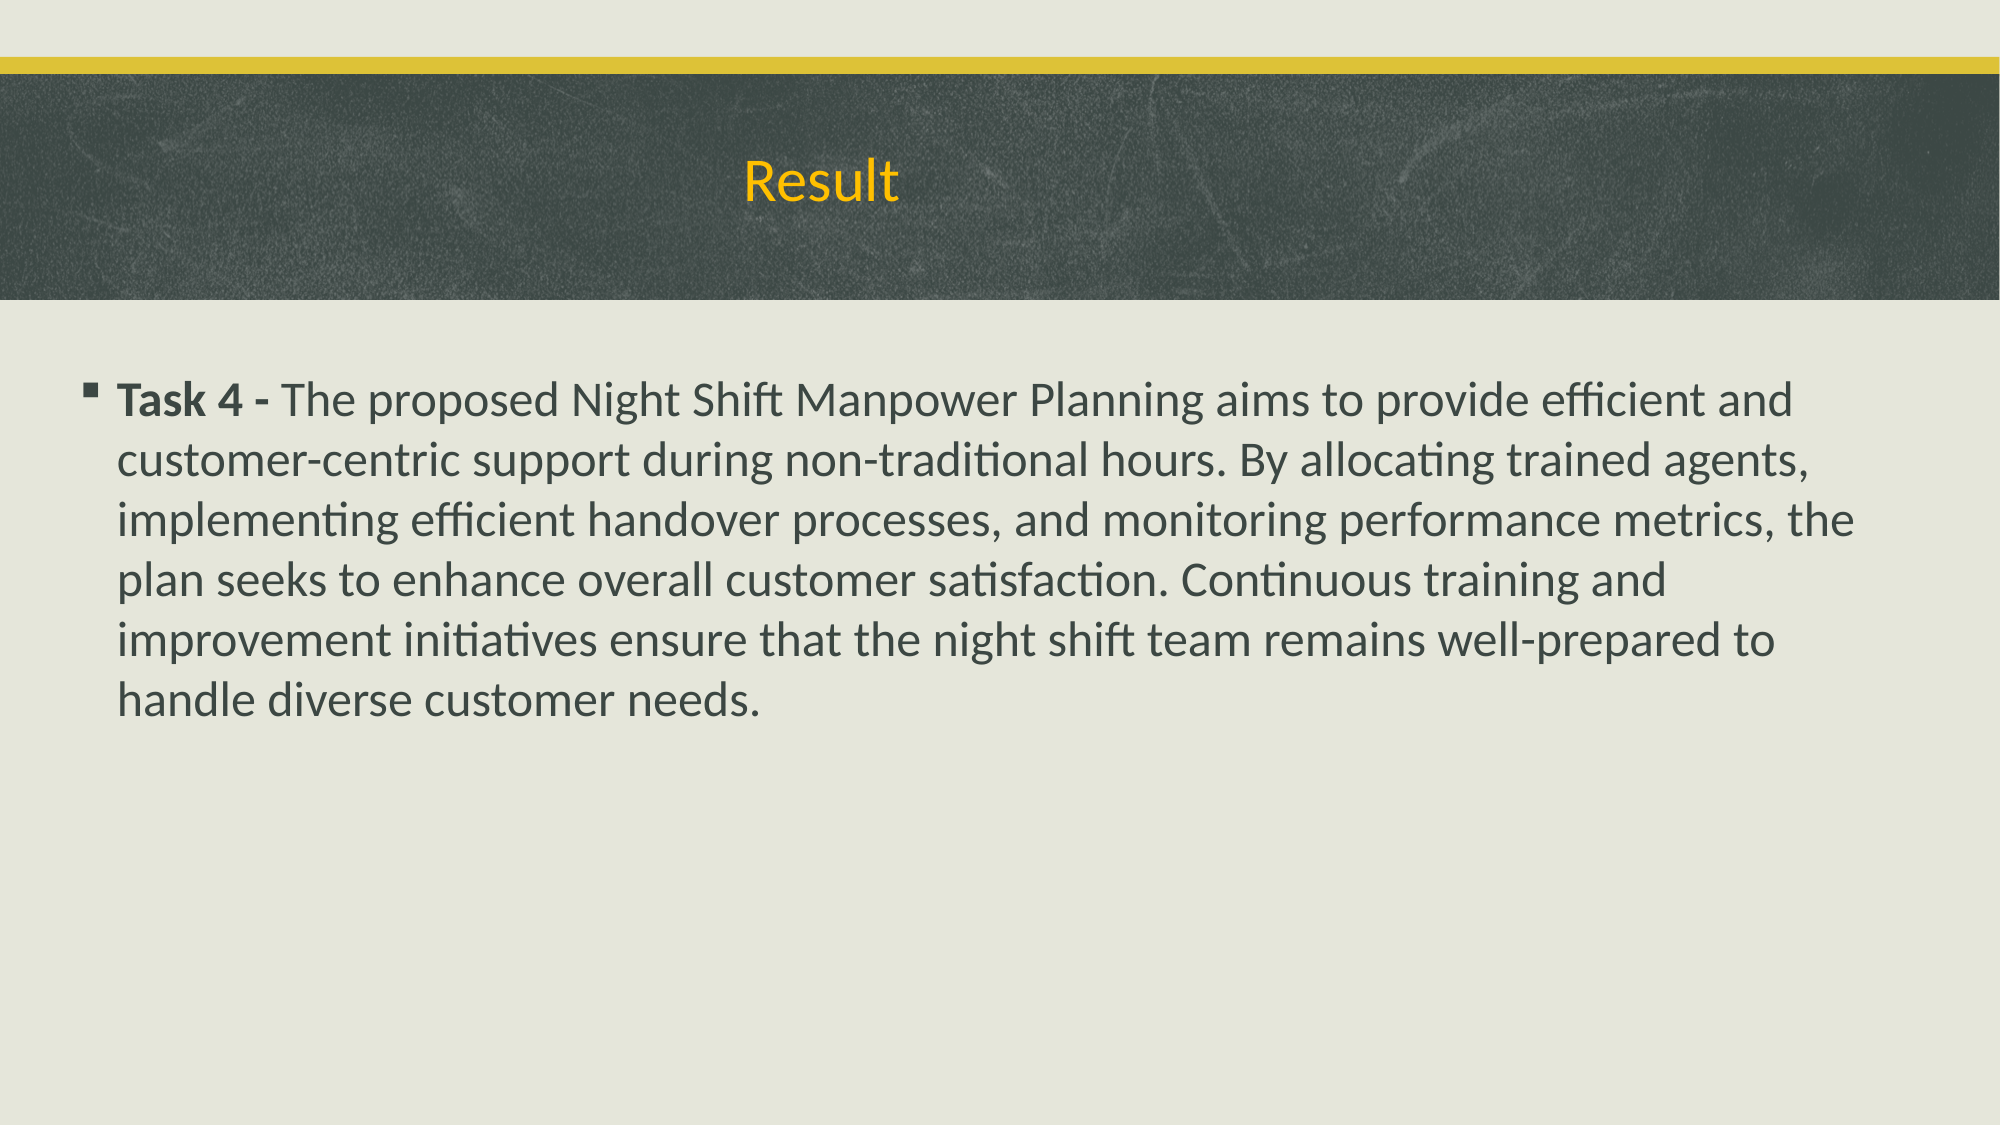

# Result
Task 4 - The proposed Night Shift Manpower Planning aims to provide efficient and customer-centric support during non-traditional hours. By allocating trained agents, implementing efficient handover processes, and monitoring performance metrics, the plan seeks to enhance overall customer satisfaction. Continuous training and improvement initiatives ensure that the night shift team remains well-prepared to handle diverse customer needs.